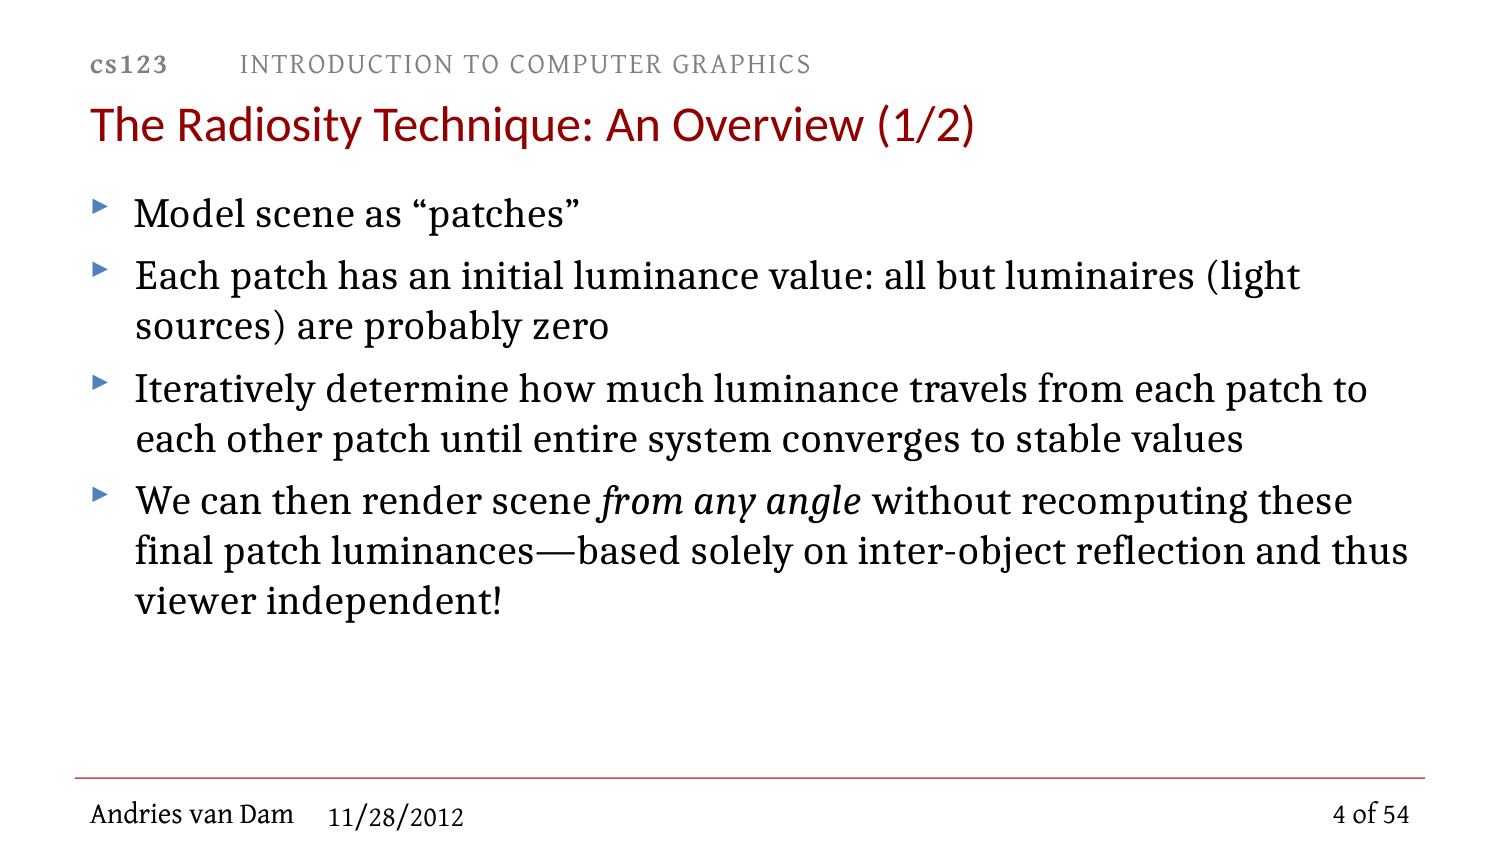

# The Radiosity Technique: An Overview (1/2)
Model scene as “patches”
Each patch has an initial luminance value: all but luminaires (light sources) are probably zero
Iteratively determine how much luminance travels from each patch to each other patch until entire system converges to stable values
We can then render scene from any angle without recomputing these final patch luminances—based solely on inter-object reflection and thus viewer independent!

4 of 54
11/28/2012